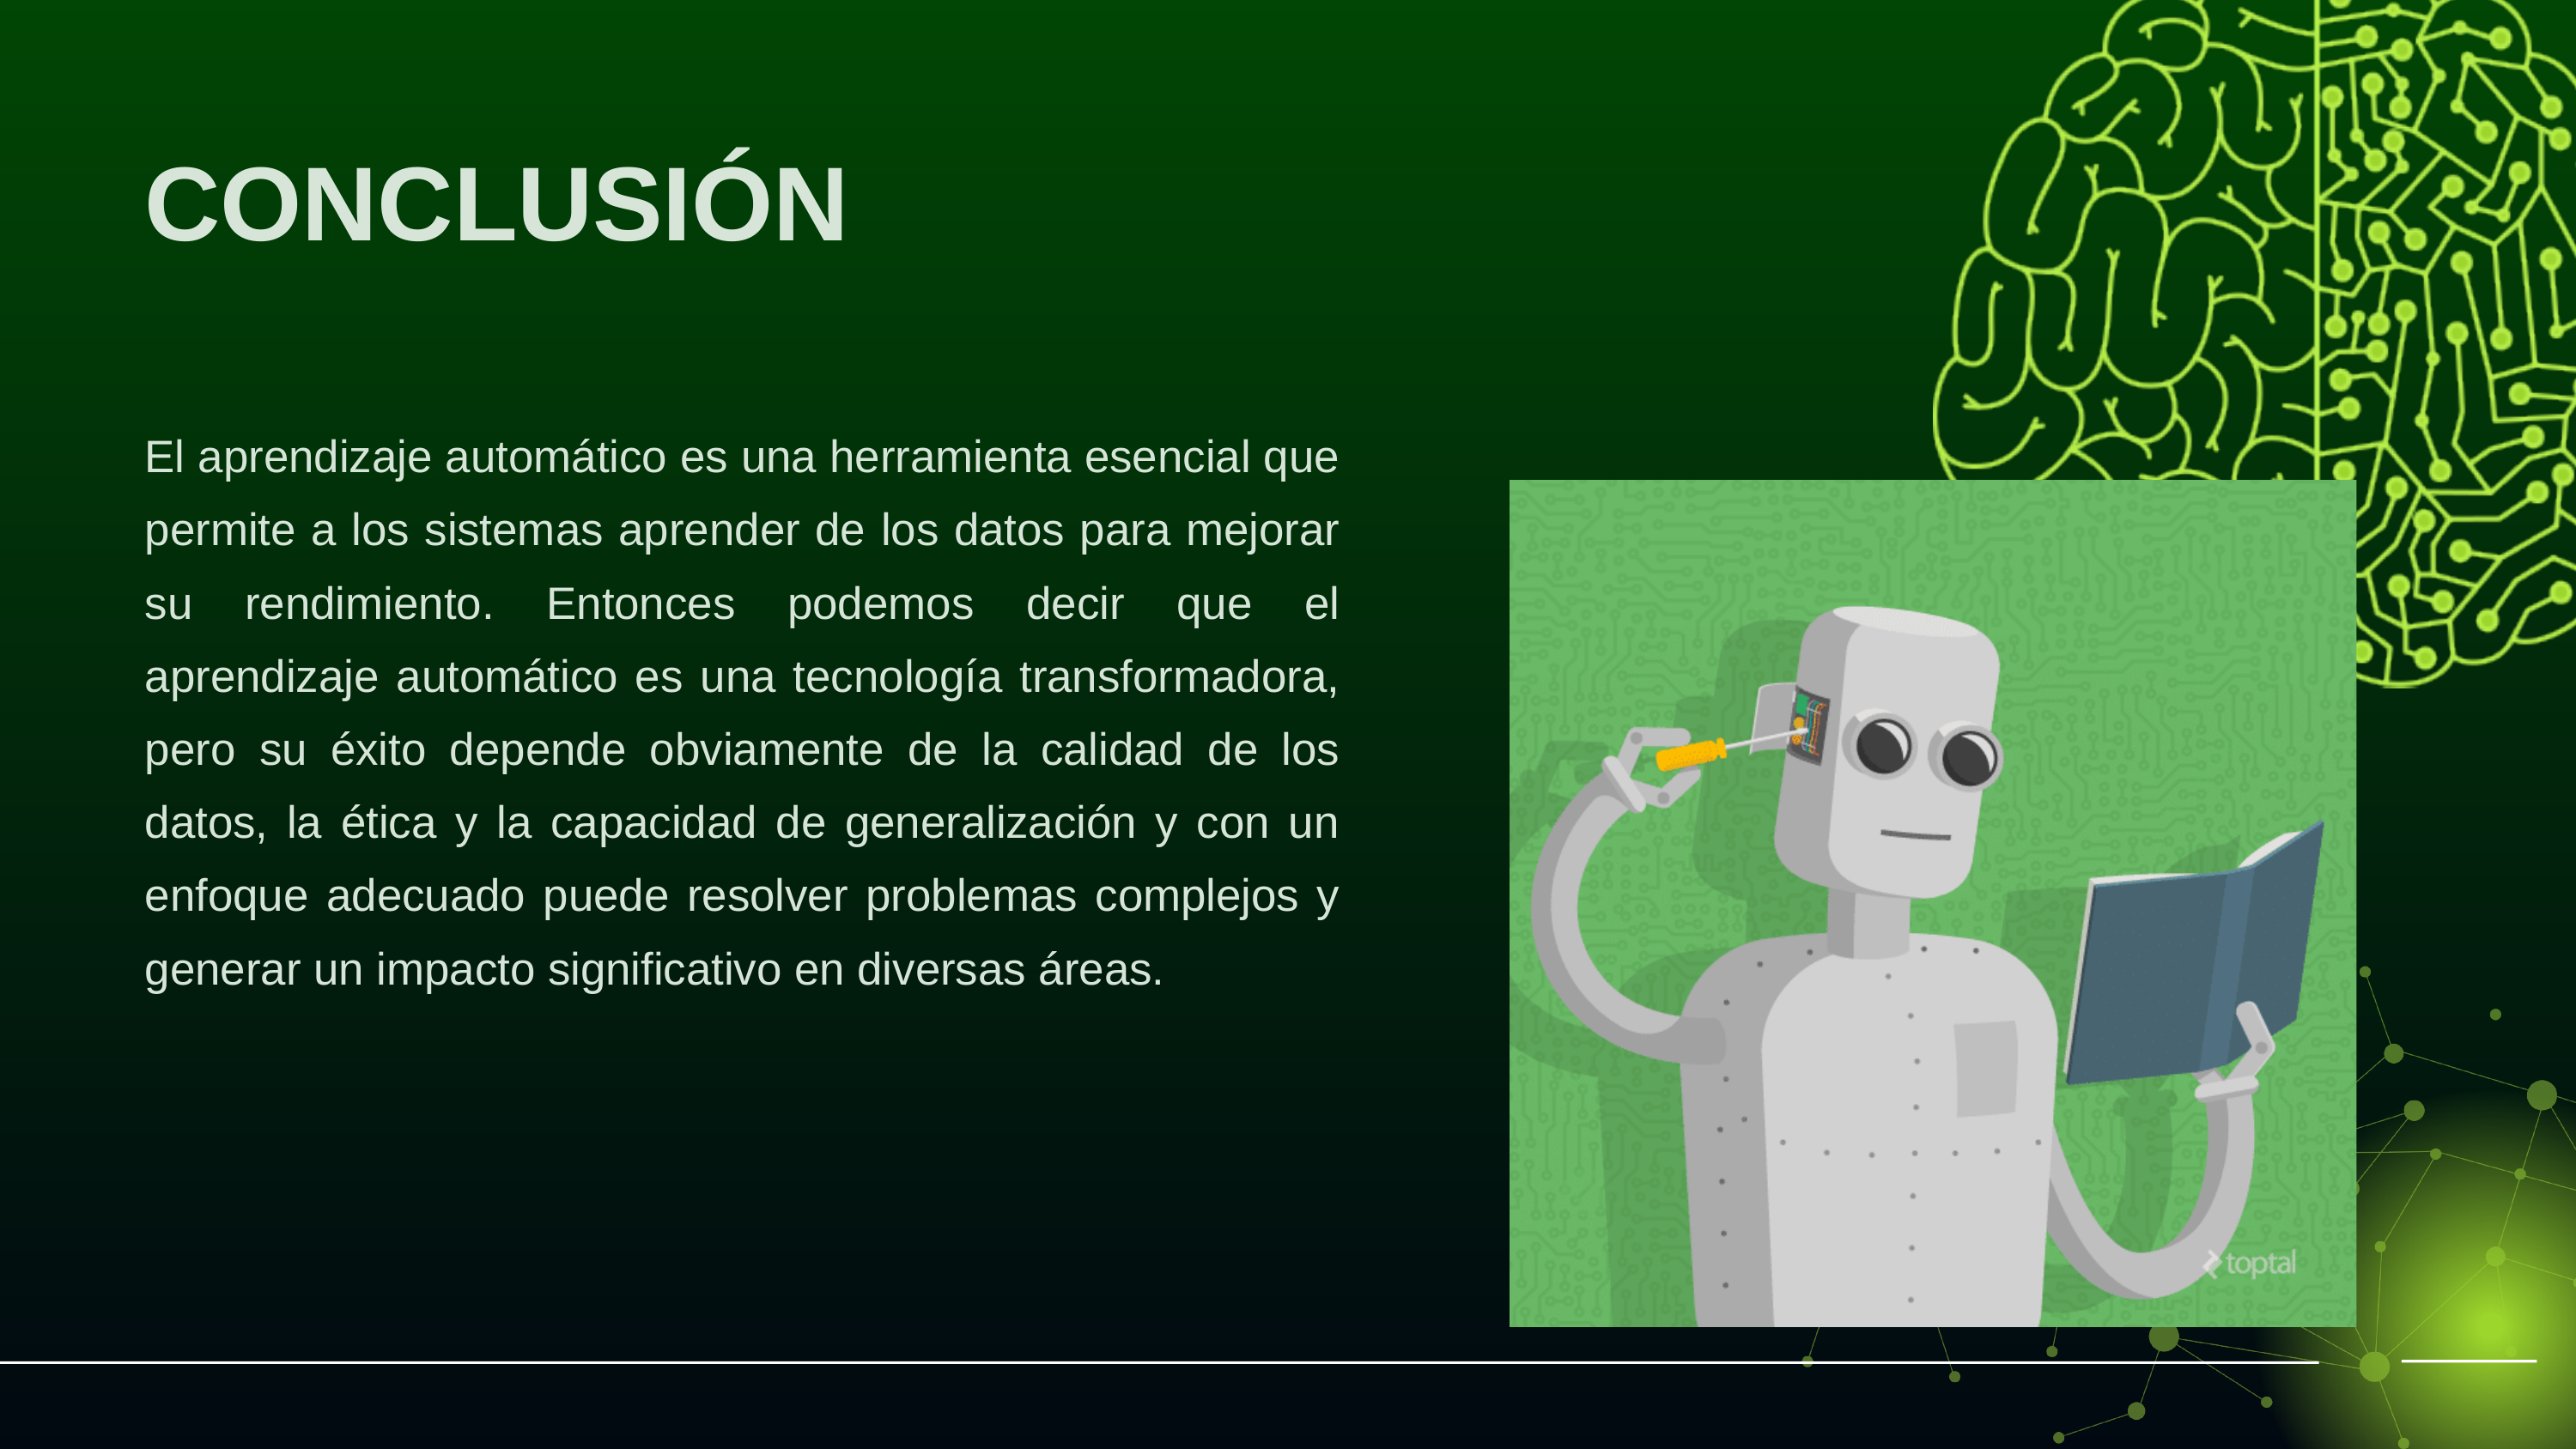

CONCLUSIÓN
El aprendizaje automático es una herramienta esencial que permite a los sistemas aprender de los datos para mejorar su rendimiento. Entonces podemos decir que el aprendizaje automático es una tecnología transformadora, pero su éxito depende obviamente de la calidad de los datos, la ética y la capacidad de generalización y con un enfoque adecuado puede resolver problemas complejos y generar un impacto significativo en diversas áreas.